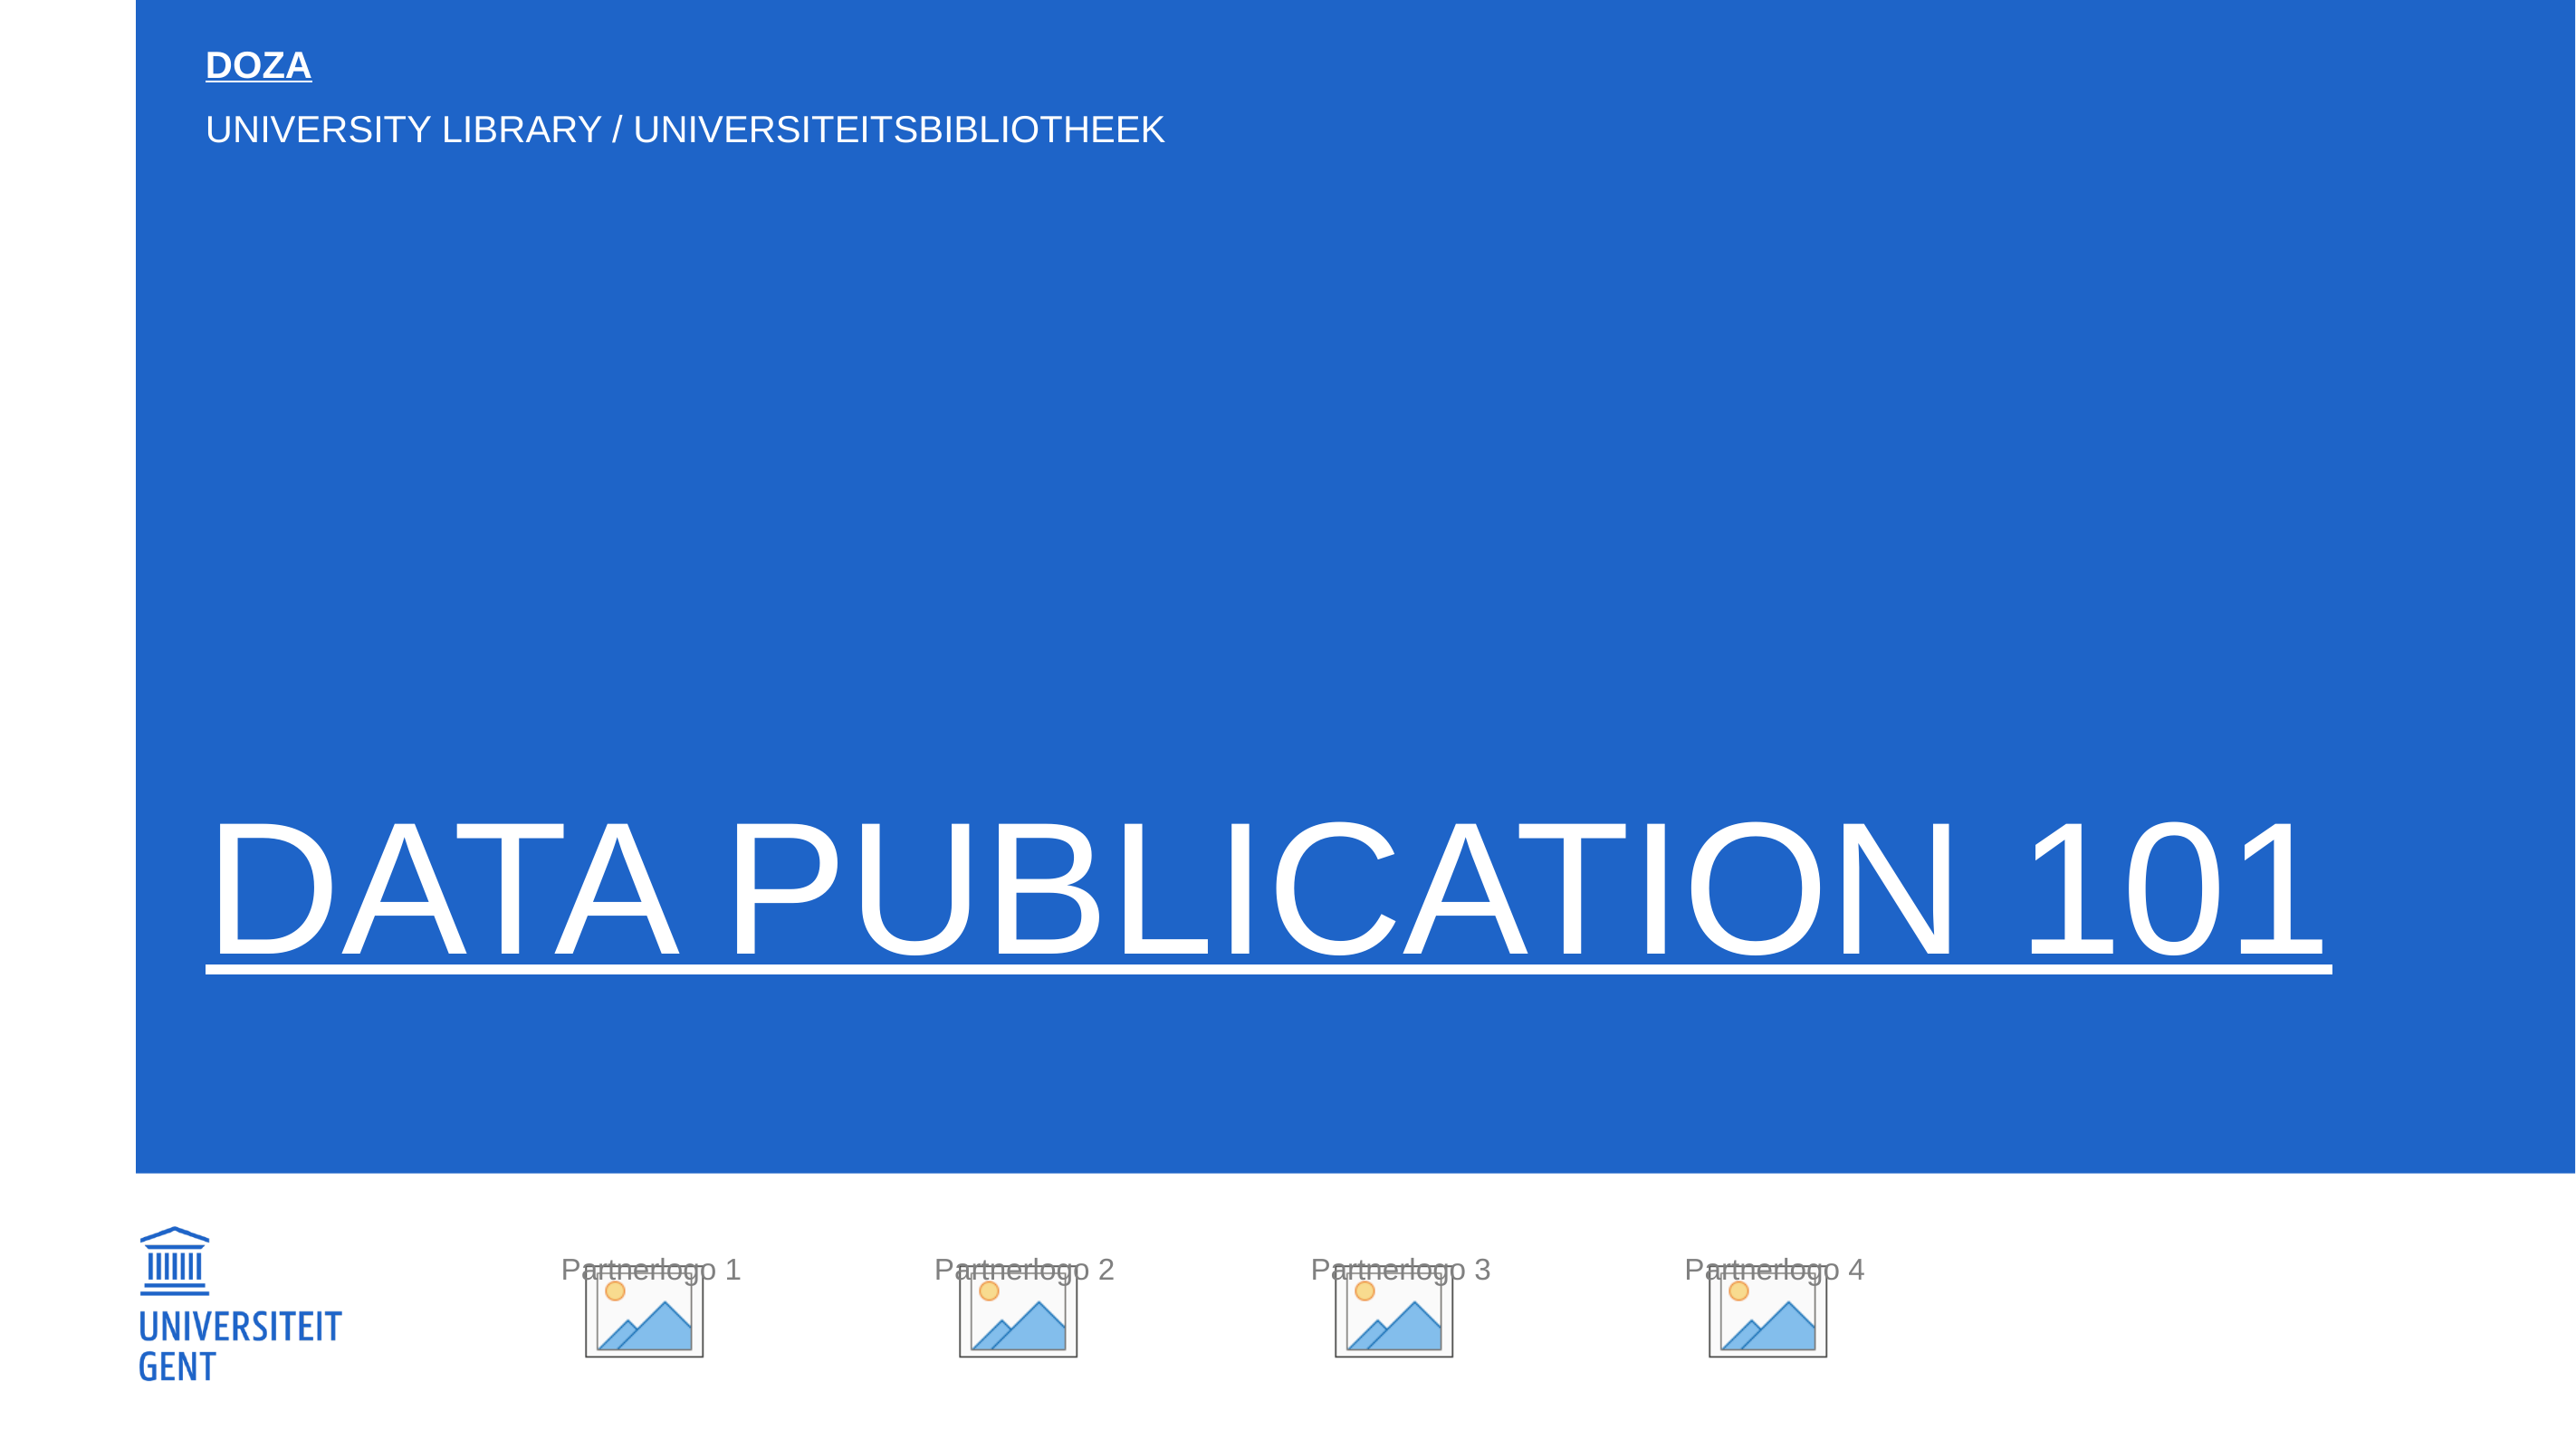

DOZA

UNIVERSITY LIBRARY / Universiteitsbibliotheek
# Data Publication 101